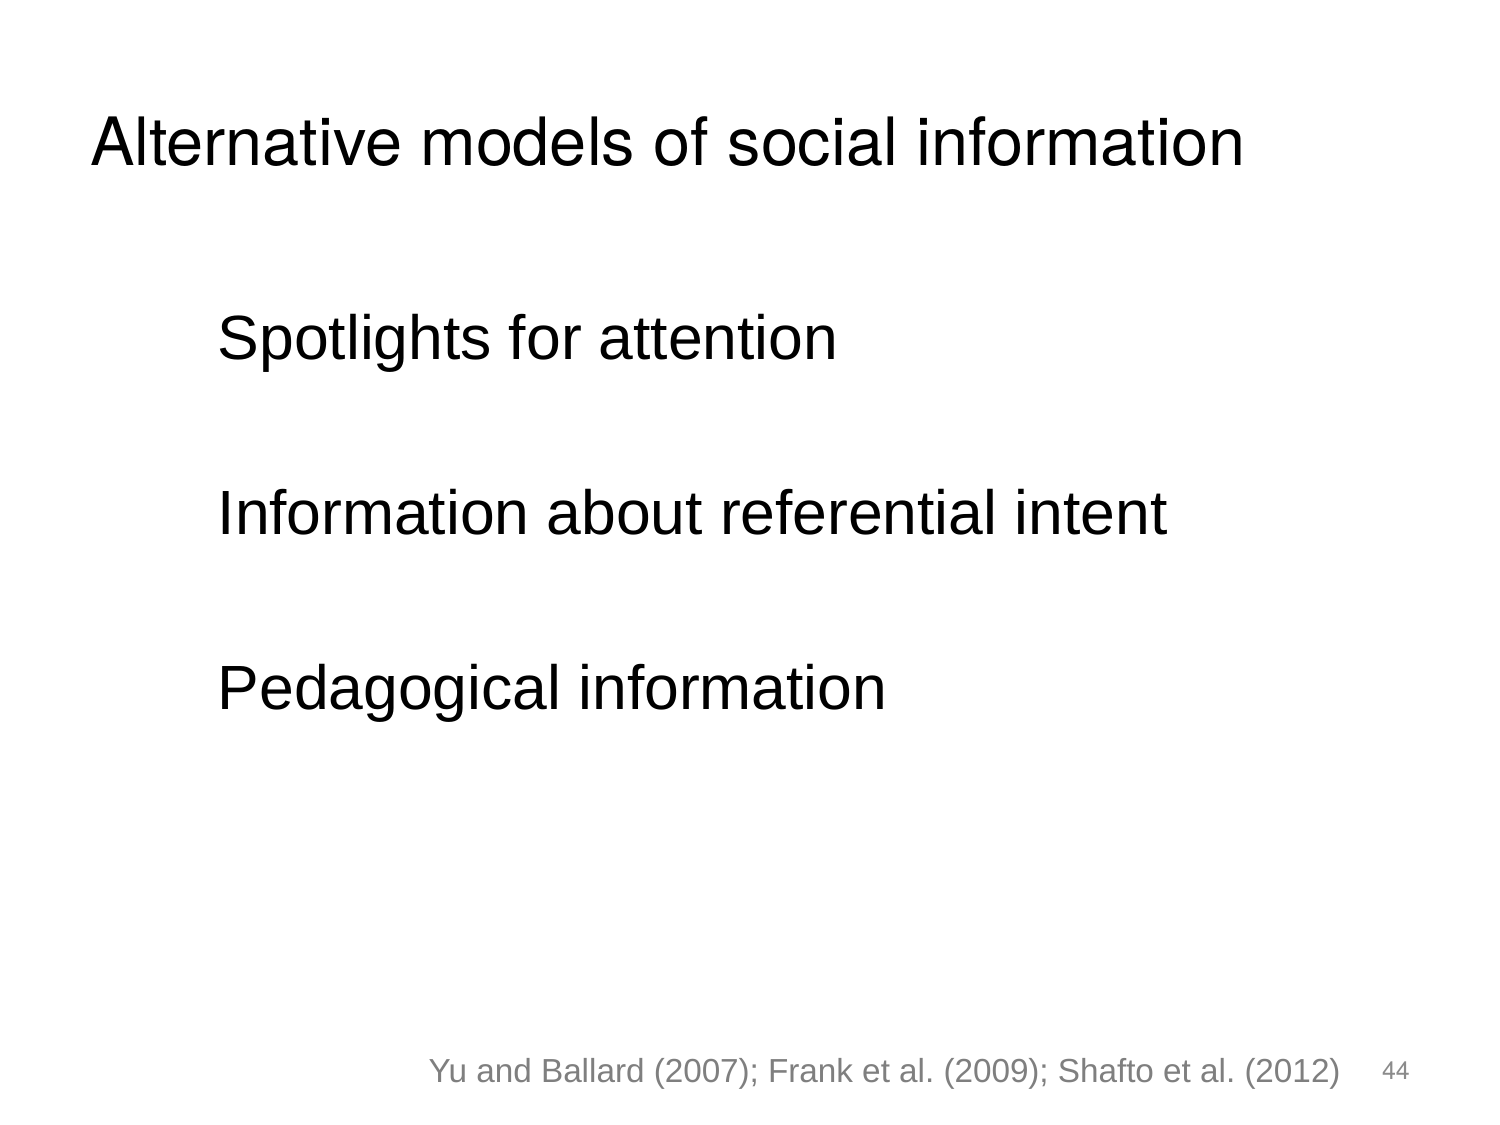

# Alternative models of social information
Spotlights for attention

Information about referential intent

Pedagogical information
Yu and Ballard (2007); Frank et al. (2009); Shafto et al. (2012)
44